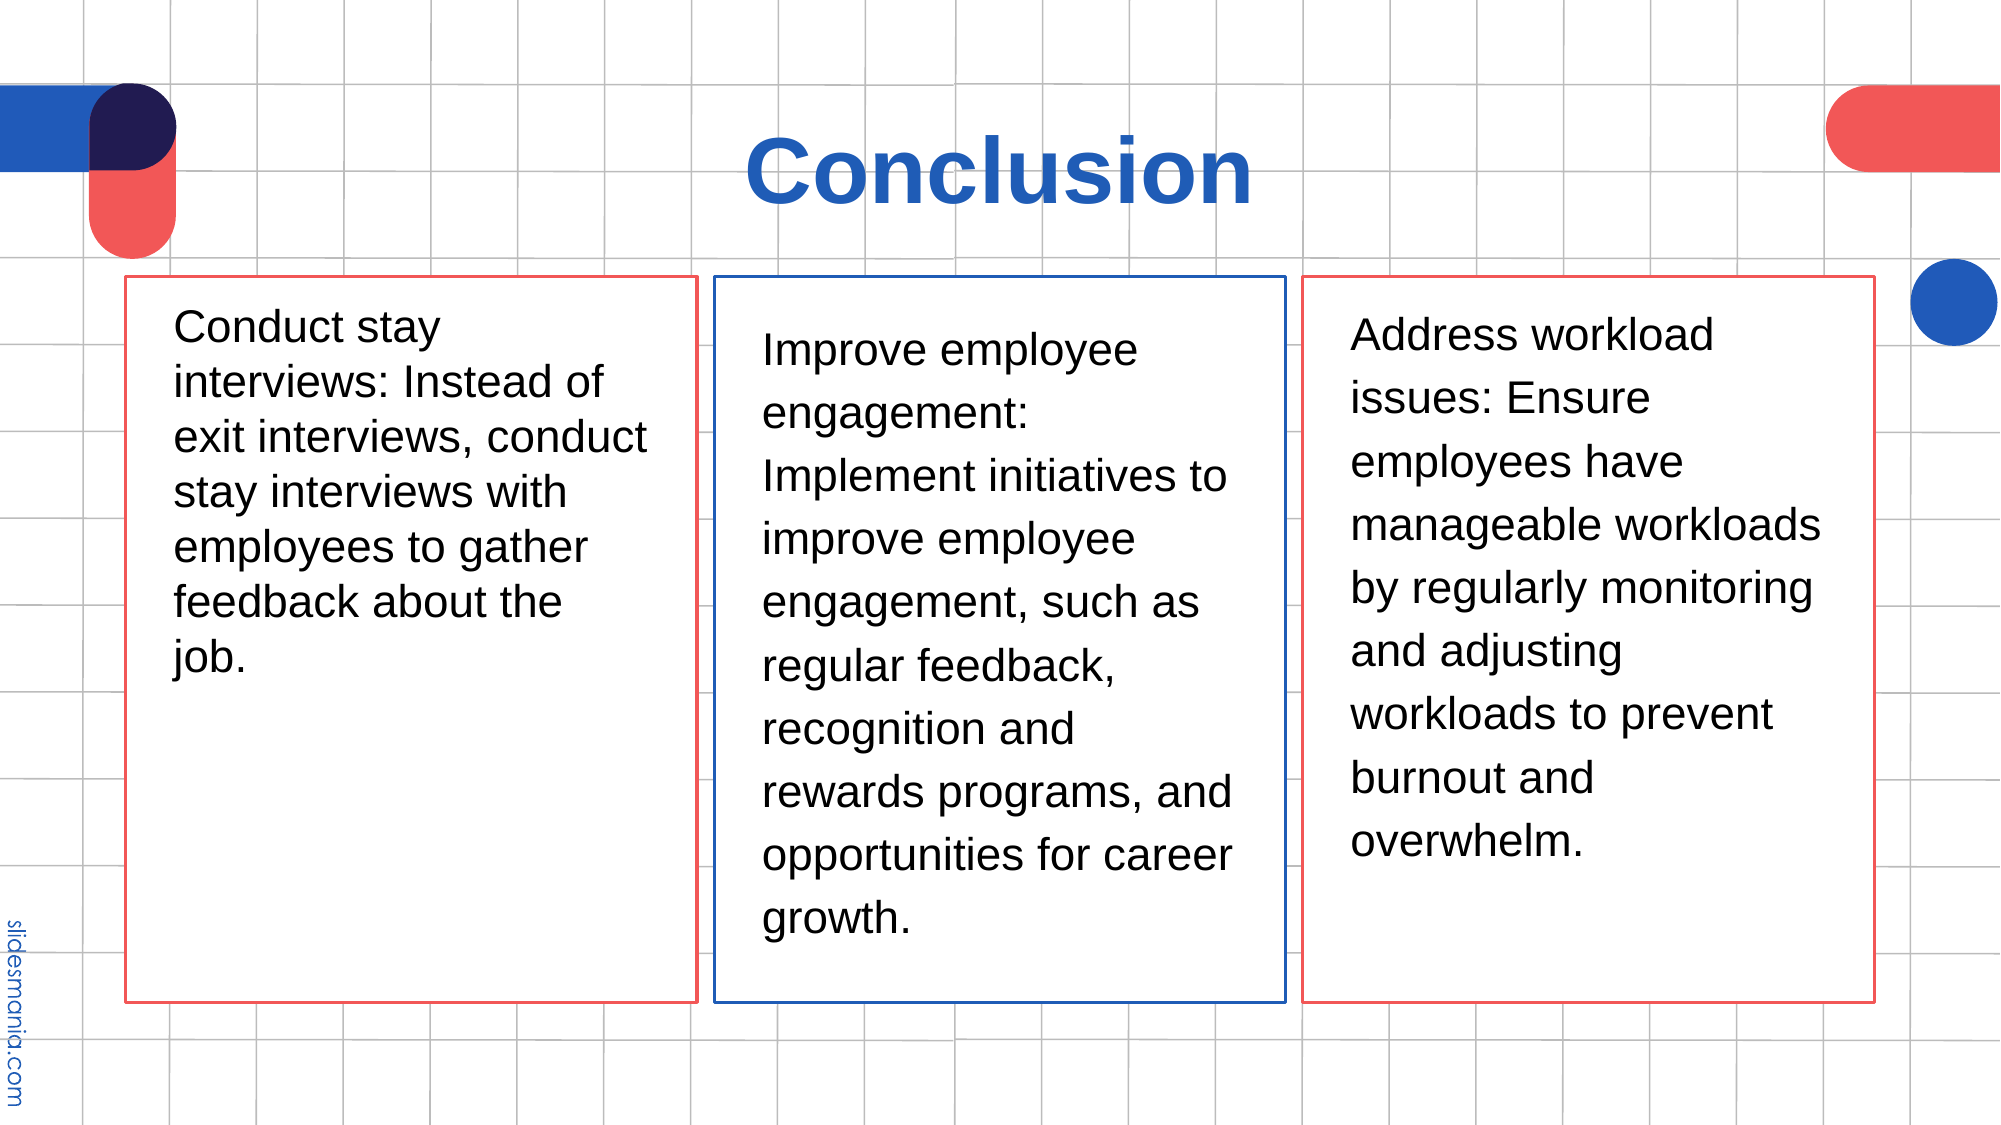

# Conclusion
Address workload issues: Ensure employees have manageable workloads by regularly monitoring and adjusting workloads to prevent burnout and overwhelm.

Conduct stay interviews: Instead of exit interviews, conduct stay interviews with employees to gather feedback about the job.
Improve employee engagement: Implement initiatives to improve employee engagement, such as regular feedback, recognition and rewards programs, and opportunities for career growth.